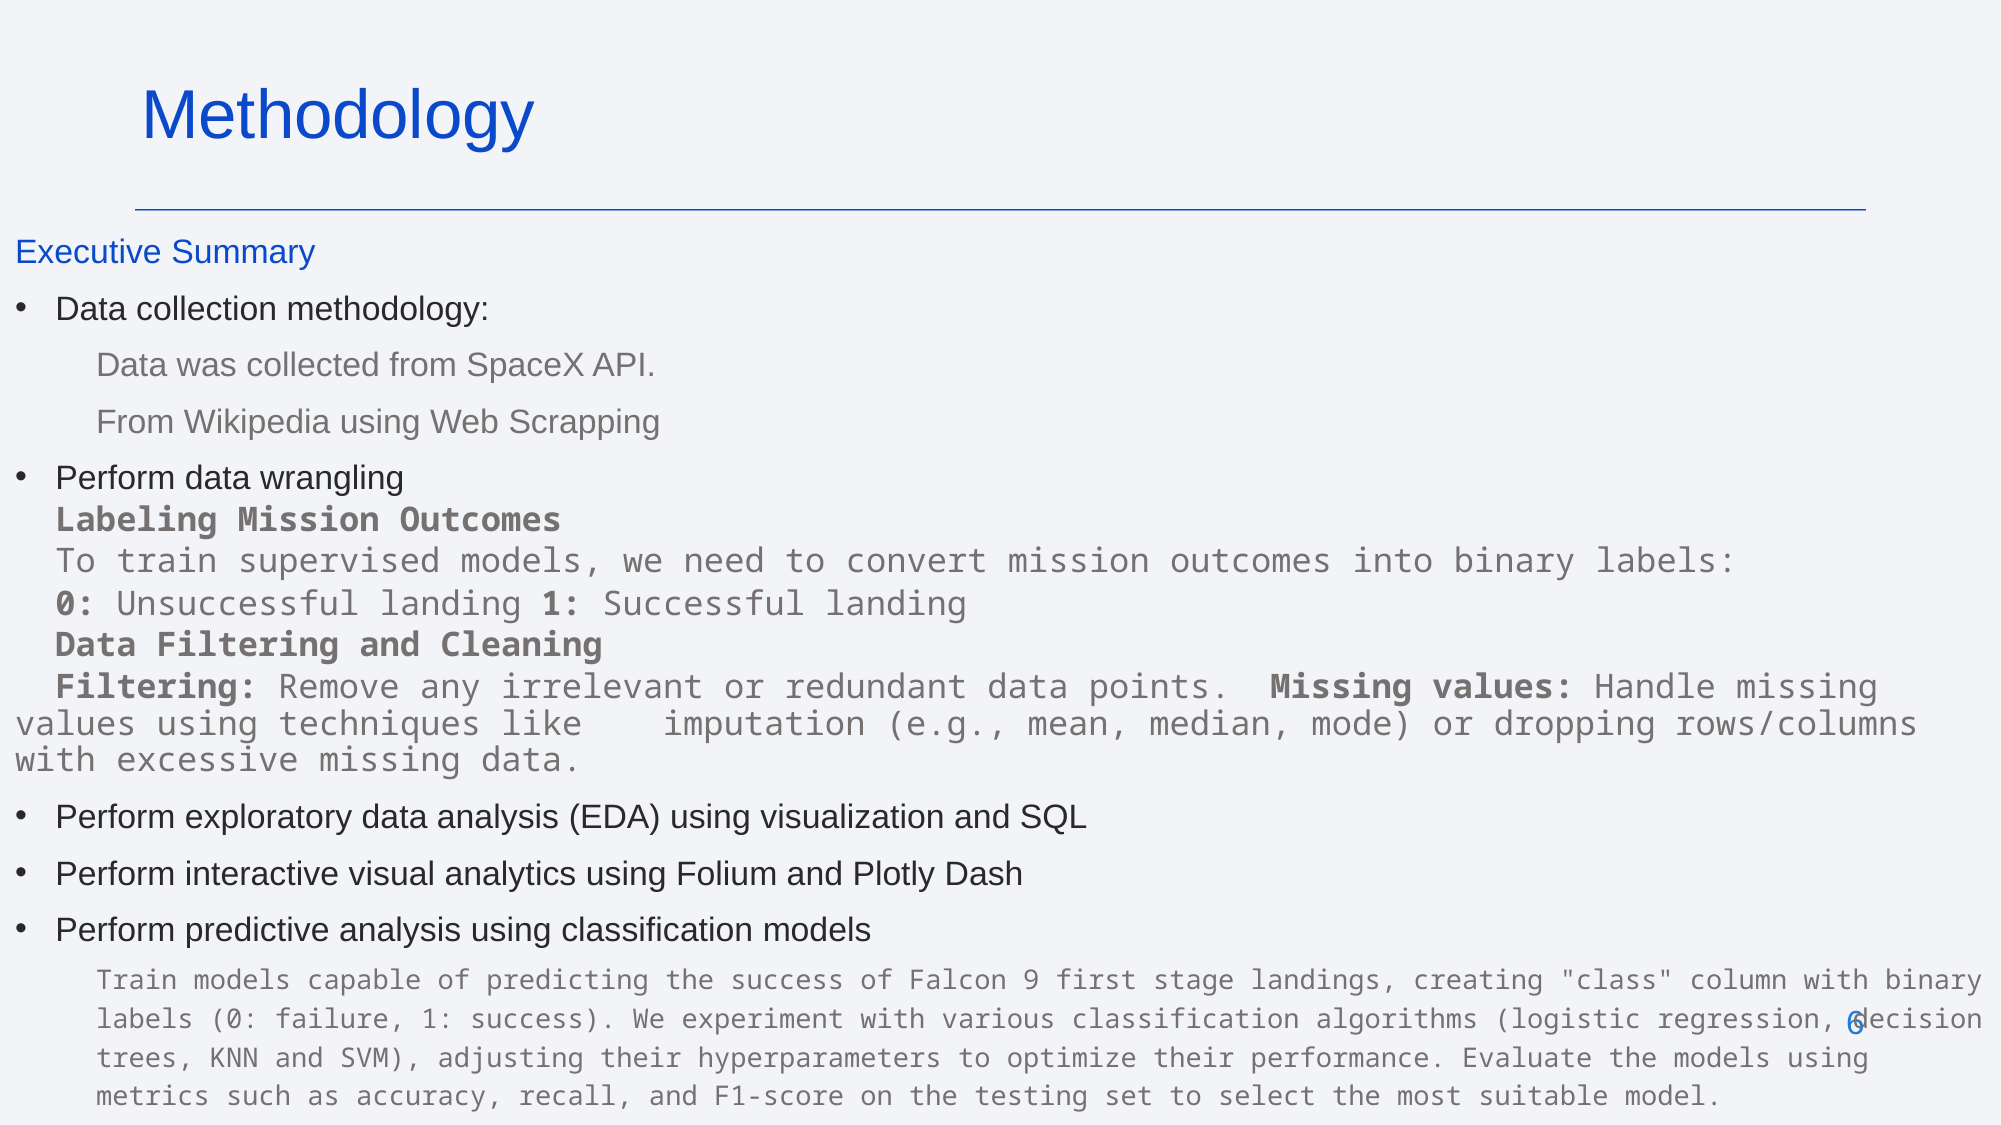

Methodology
Executive Summary
Data collection methodology:
	Data was collected from SpaceX API.
	From Wikipedia using Web Scrapping
Perform data wrangling
	Labeling Mission Outcomes
	To train supervised models, we need to convert mission outcomes into binary labels:
		0: Unsuccessful landing		1: Successful landing
	Data Filtering and Cleaning
		Filtering: Remove any irrelevant or redundant data points.		Missing values: Handle missing values using techniques like 								imputation (e.g., mean, median, mode) or dropping 									rows/columns with excessive missing data.
Perform exploratory data analysis (EDA) using visualization and SQL
Perform interactive visual analytics using Folium and Plotly Dash
Perform predictive analysis using classification models
	Train models capable of predicting the success of Falcon 9 first stage landings, creating "class" column with binary labels (0: failure, 1: success). We experiment with various classification algorithms (logistic regression, decision trees, KNN and SVM), adjusting their hyperparameters to optimize their performance. Evaluate the models using metrics such as accuracy, recall, and F1-score on the testing set to select the most suitable model.
6